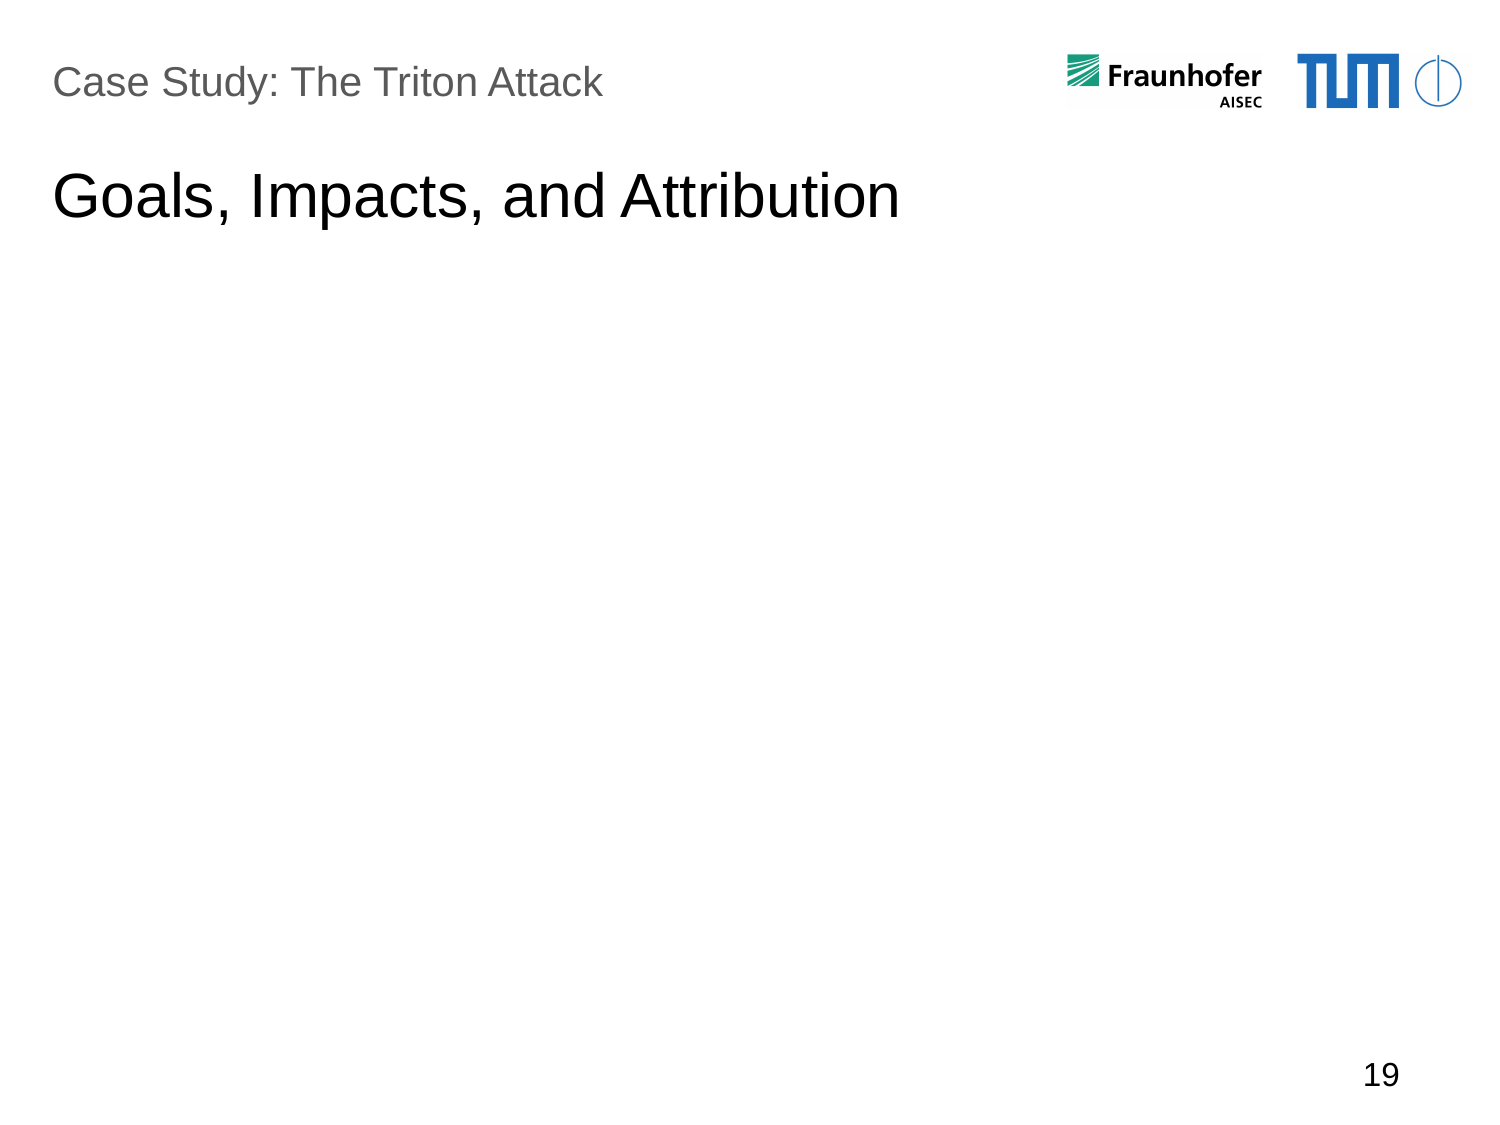

Case Study: The Triton Attack
# Goals, Impacts, and Attribution

19